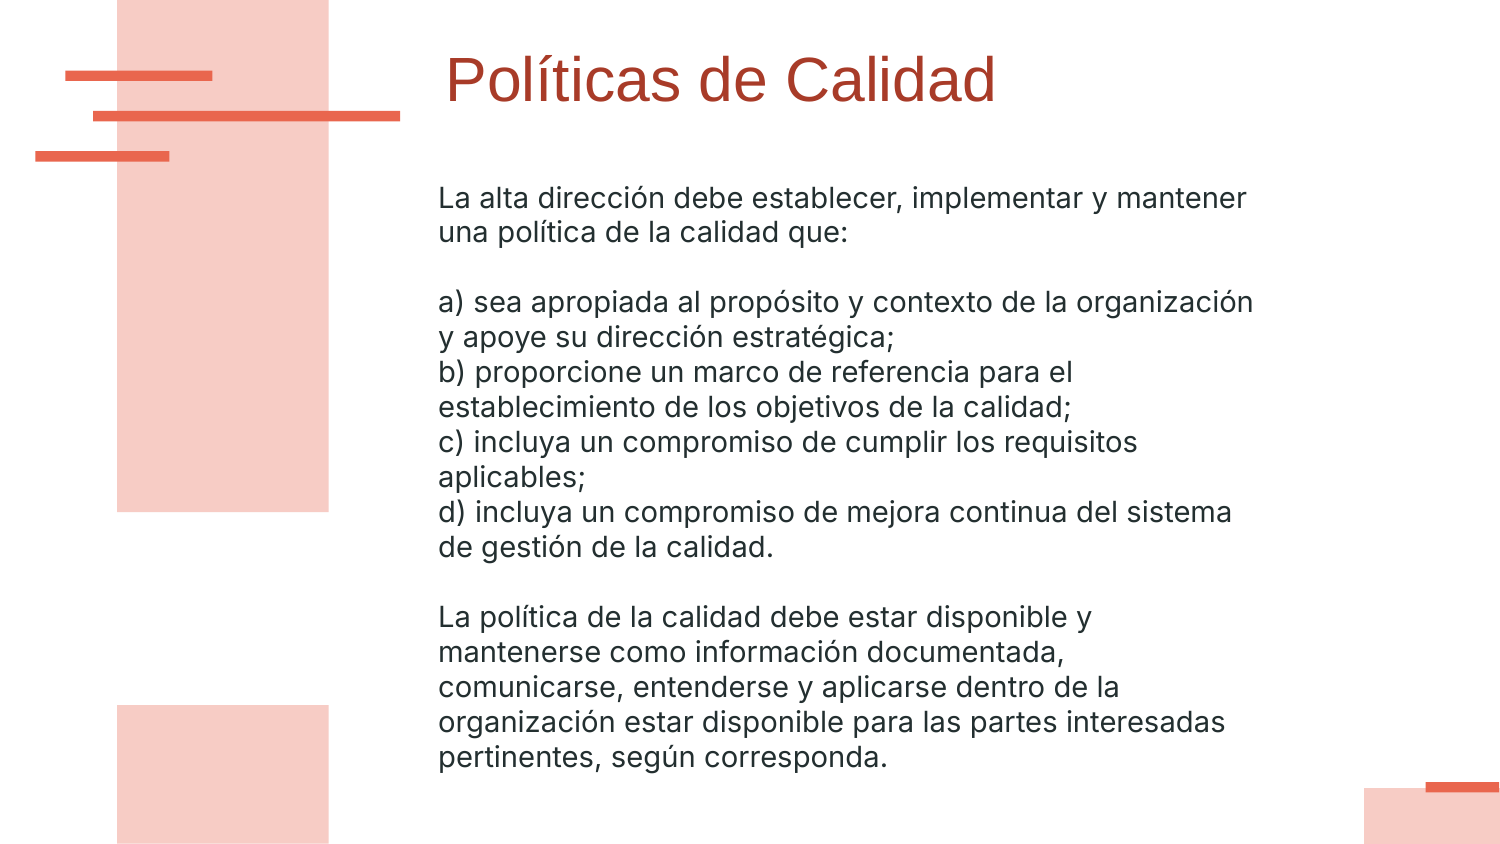

# Políticas de Calidad
La alta dirección debe establecer, implementar y mantener una política de la calidad que:

a) sea apropiada al propósito y contexto de la organización y apoye su dirección estratégica;
b) proporcione un marco de referencia para el establecimiento de los objetivos de la calidad;
c) incluya un compromiso de cumplir los requisitos aplicables;
d) incluya un compromiso de mejora continua del sistema de gestión de la calidad.

La política de la calidad debe estar disponible y mantenerse como información documentada, comunicarse, entenderse y aplicarse dentro de la organización estar disponible para las partes interesadas pertinentes, según corresponda.